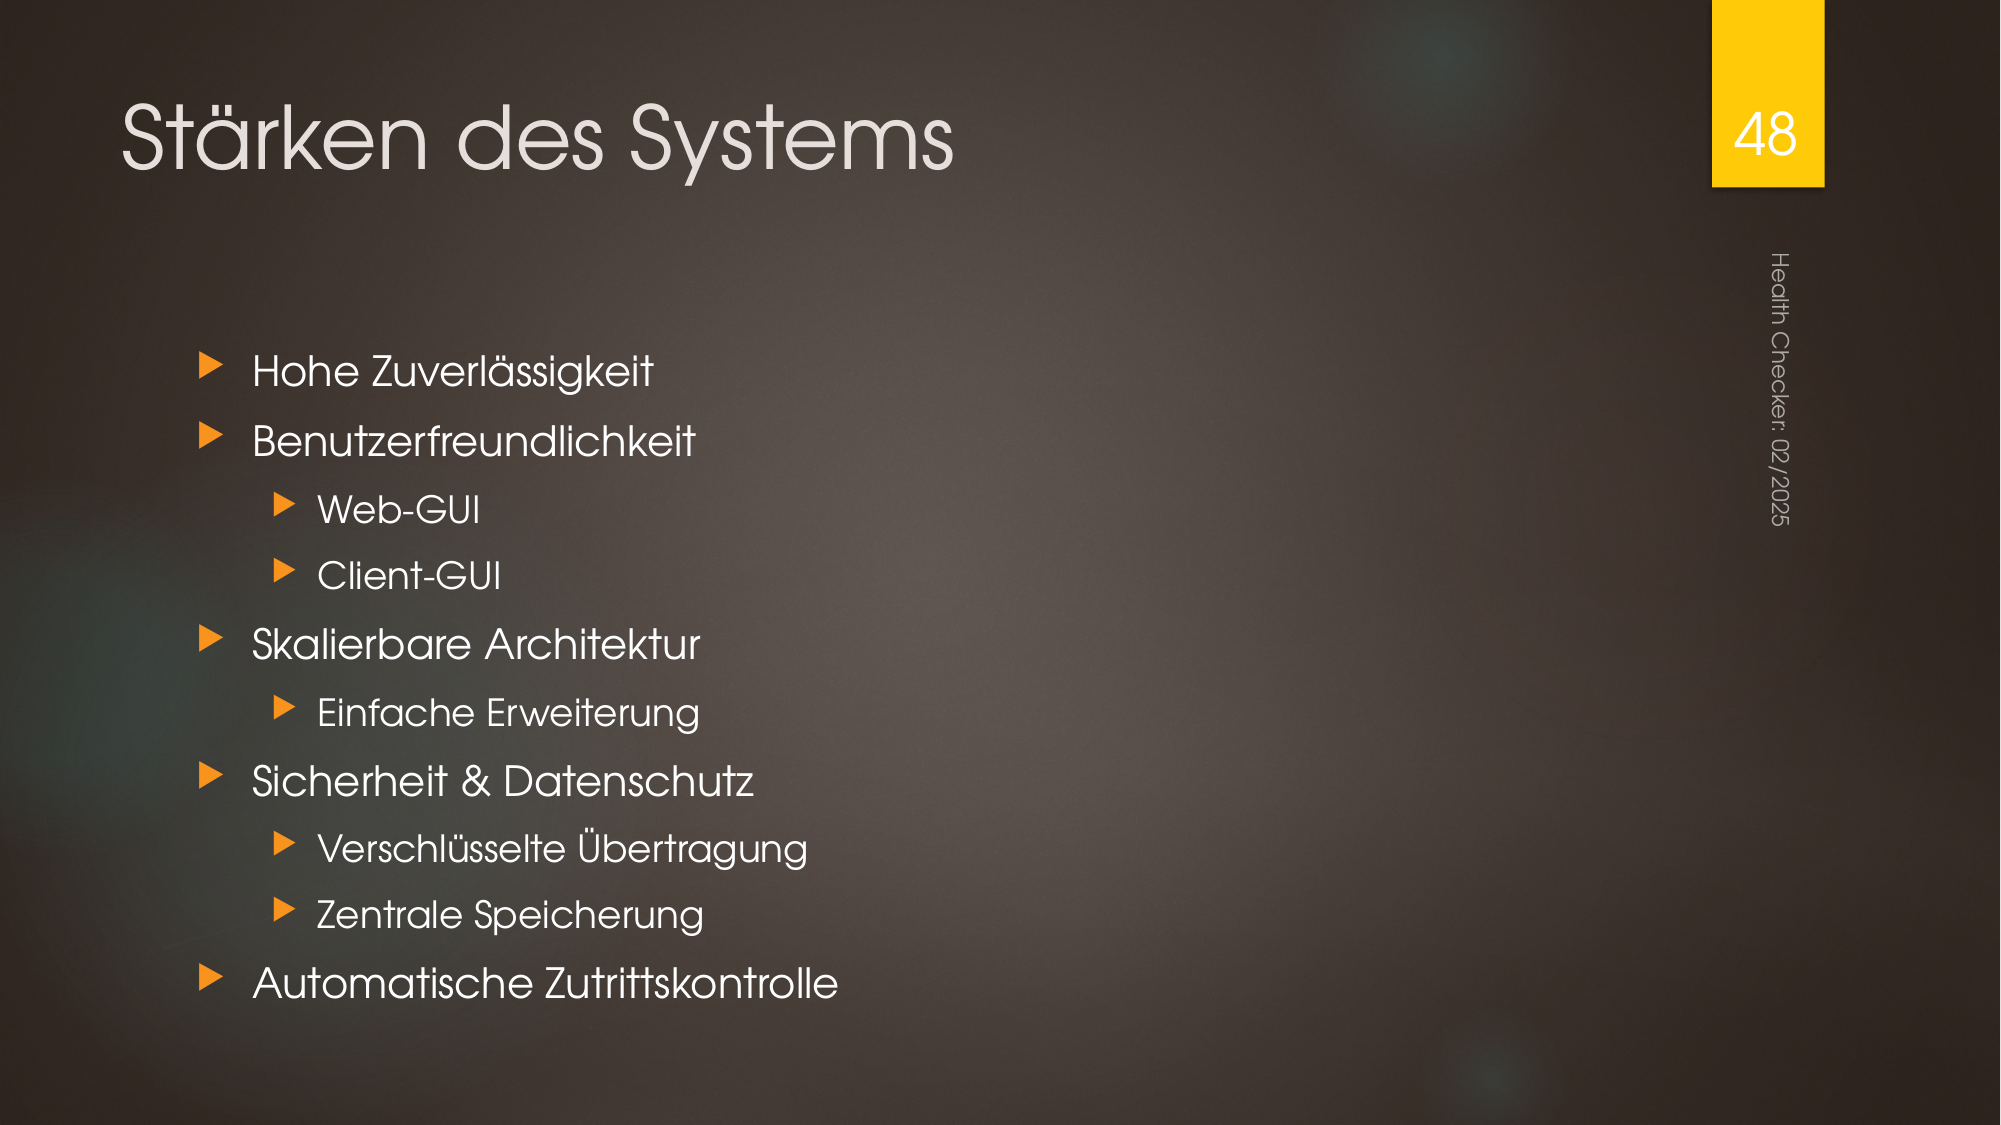

48
# Stärken des Systems
Hohe Zuverlässigkeit
Benutzerfreundlichkeit
Web-GUI
Client-GUI
Skalierbare Architektur
Einfache Erweiterung
Sicherheit & Datenschutz
Verschlüsselte Übertragung
Zentrale Speicherung
Automatische Zutrittskontrolle
Health Checker: 02/2025